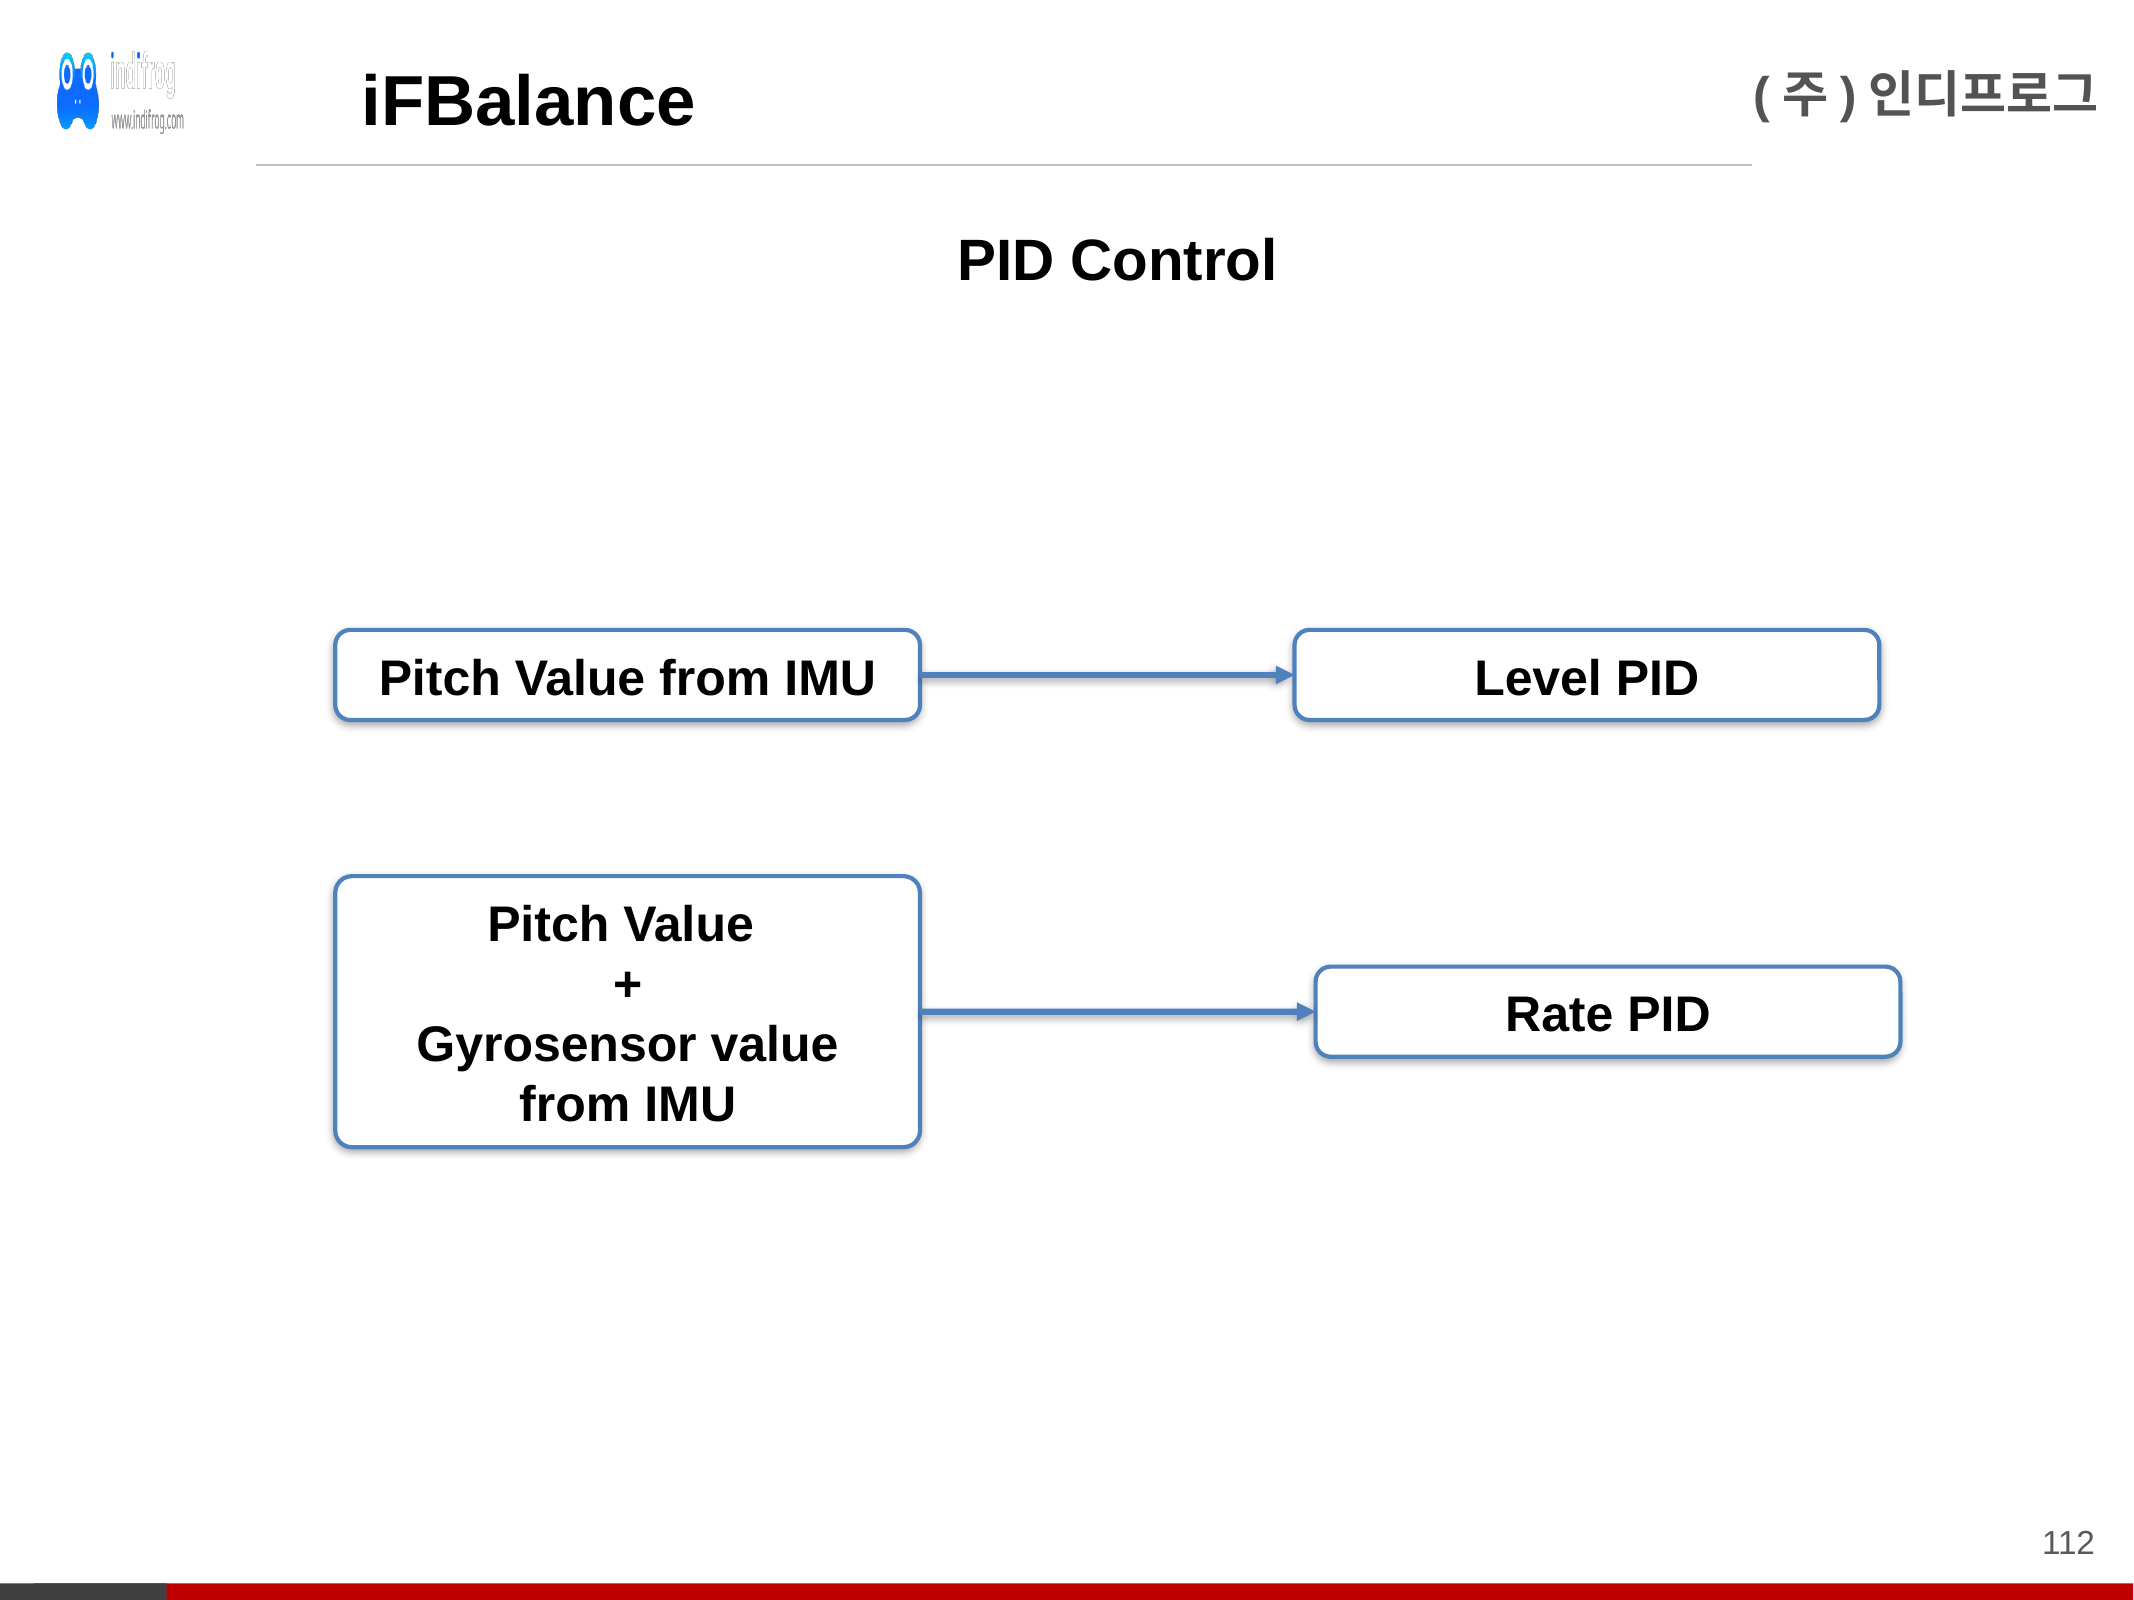

iFBalance
PID Control
Pitch Value from IMU
Level PID
Pitch Value
+
Gyrosensor value
from IMU
Rate PID
112